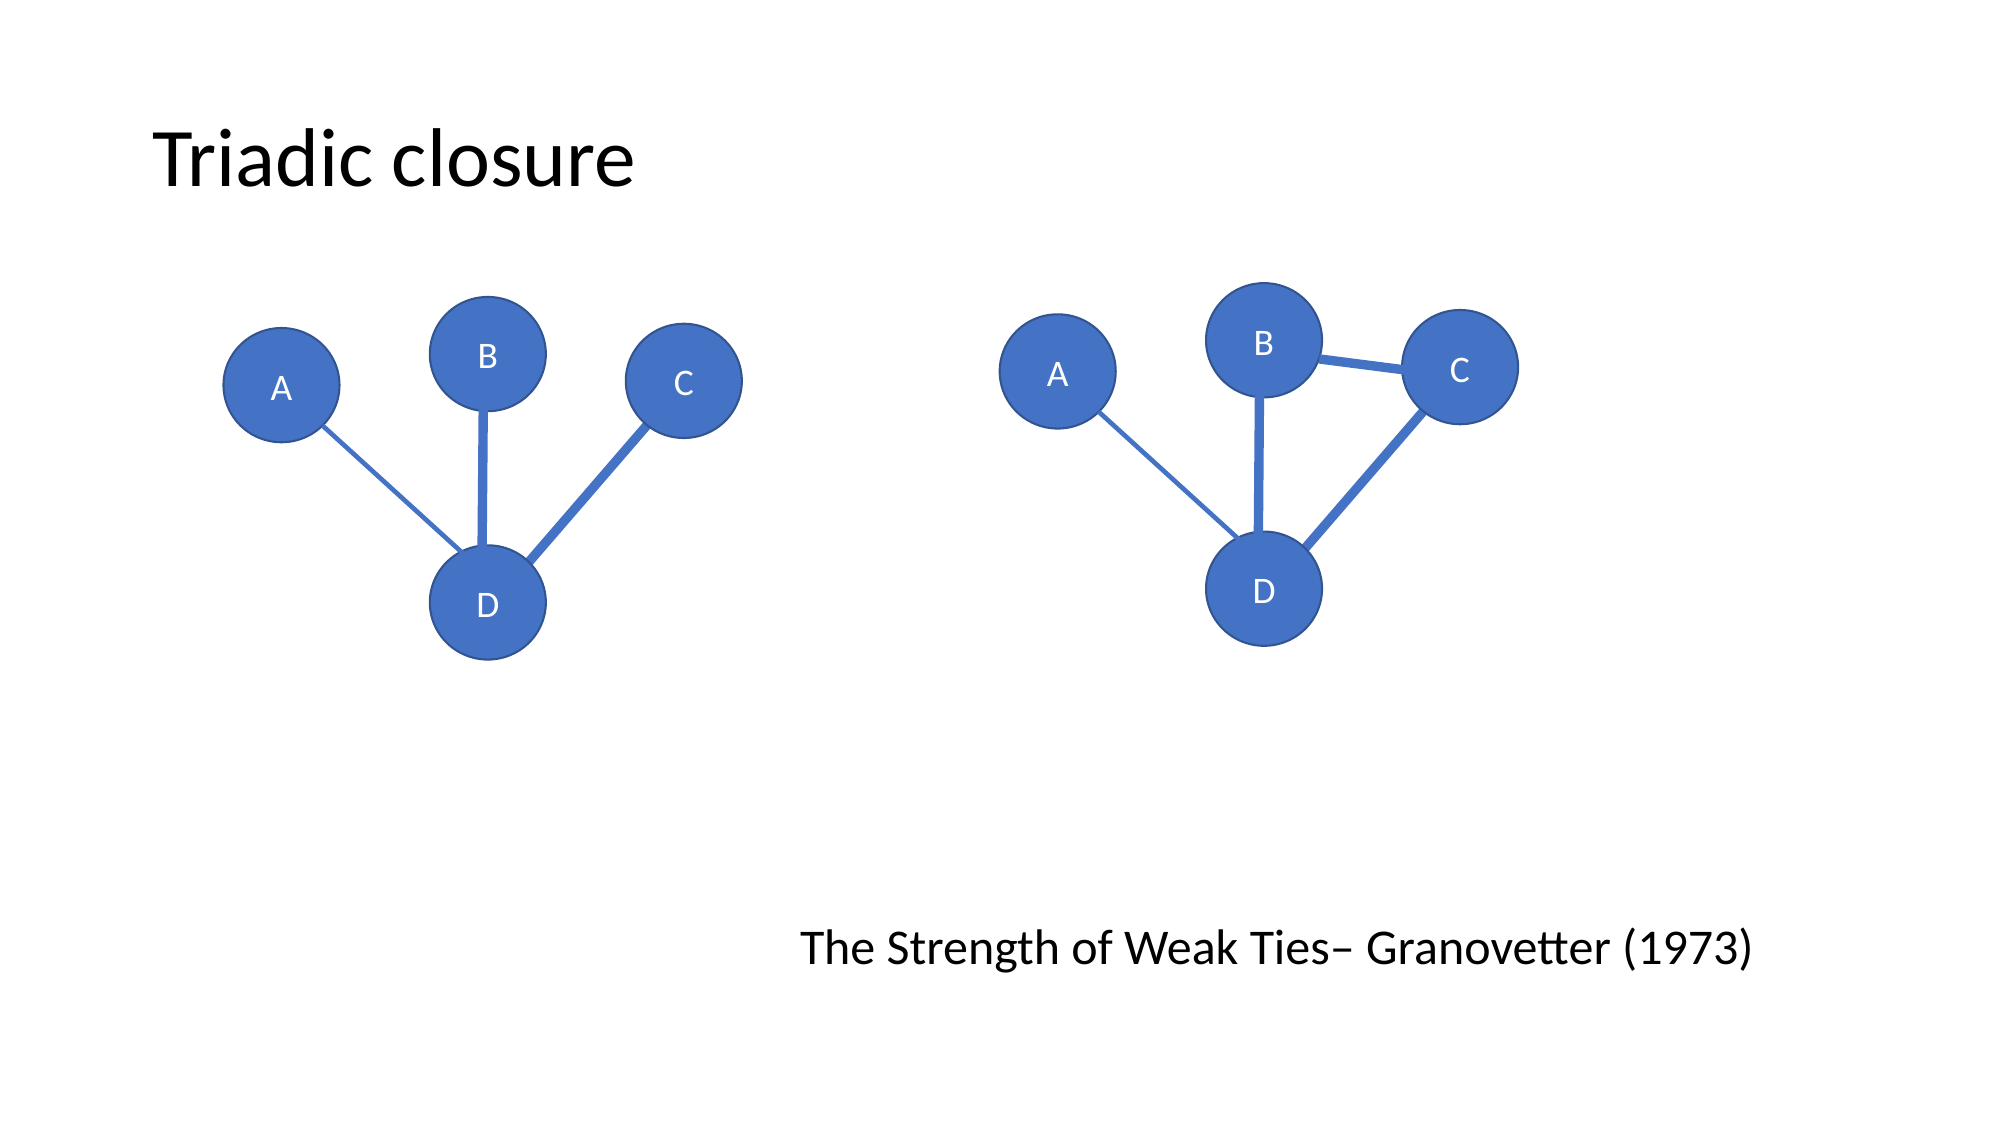

# Triadic closure
B
B
C
A

C
A
D
D
The Strength of Weak Ties– Granovetter (1973)